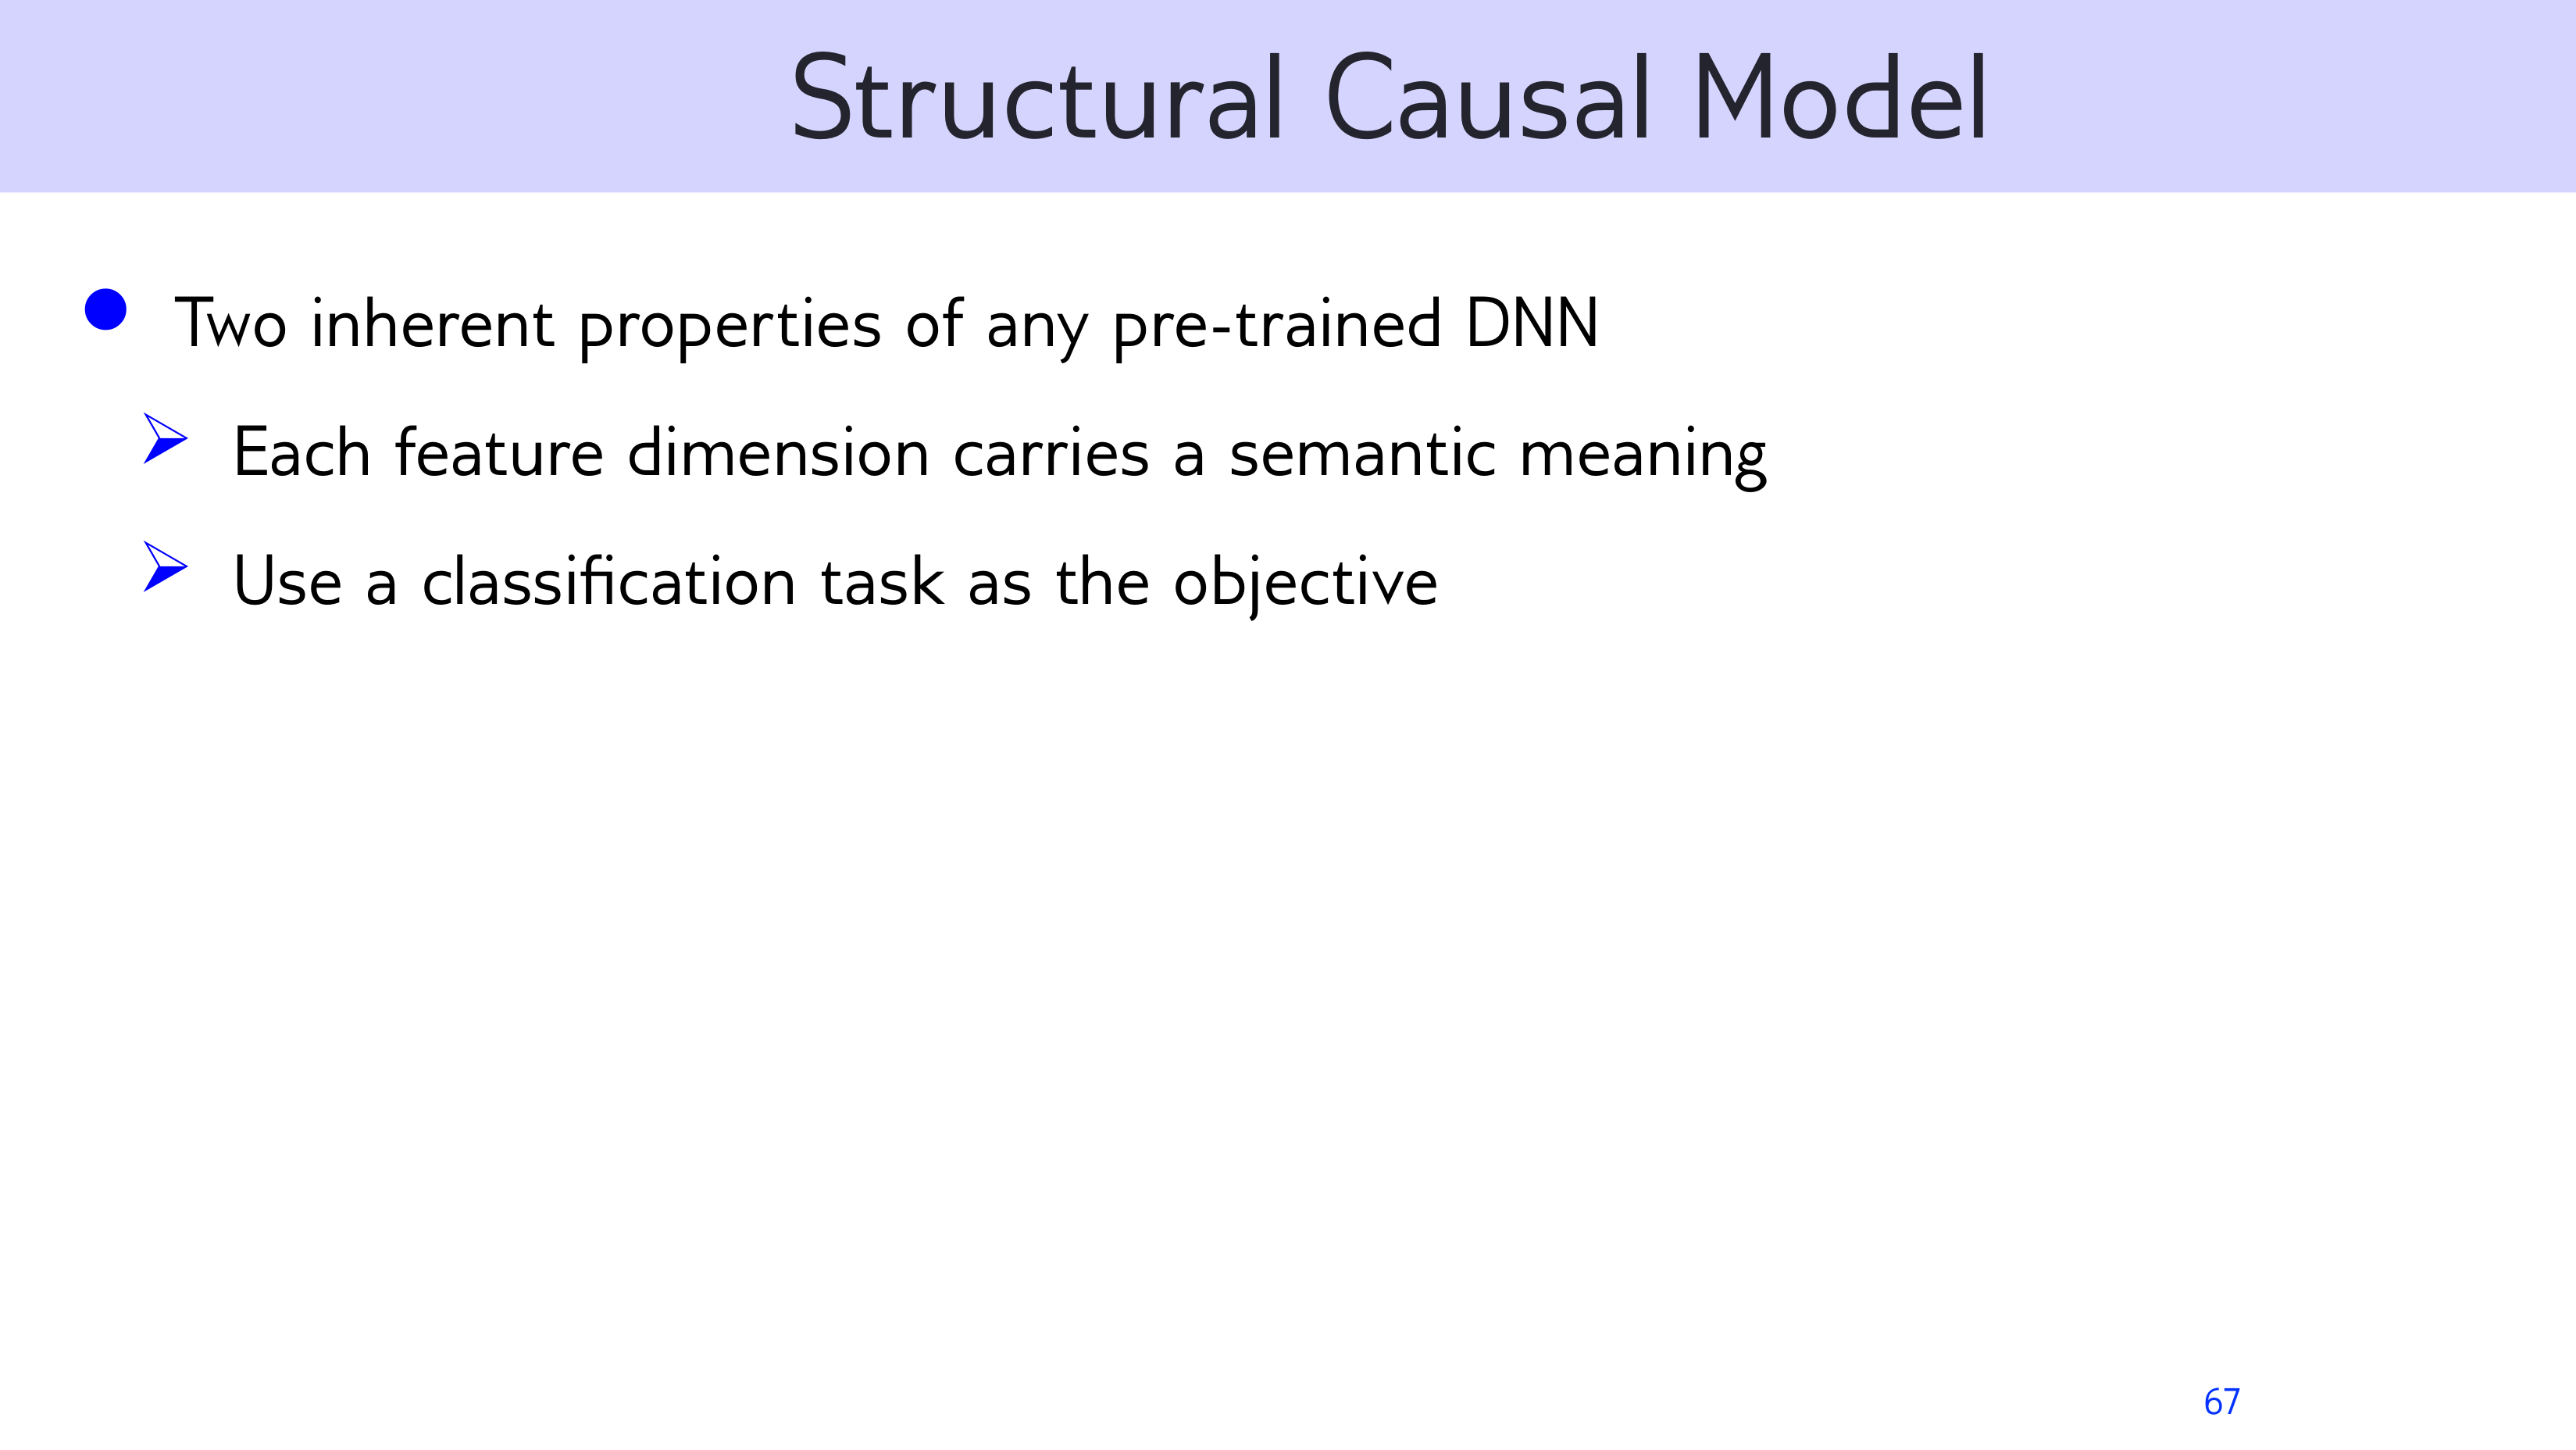

# Structural Causal Model
Two inherent properties of any pre-trained DNN
Each feature dimension carries a semantic meaning
Use a classification task as the objective

67